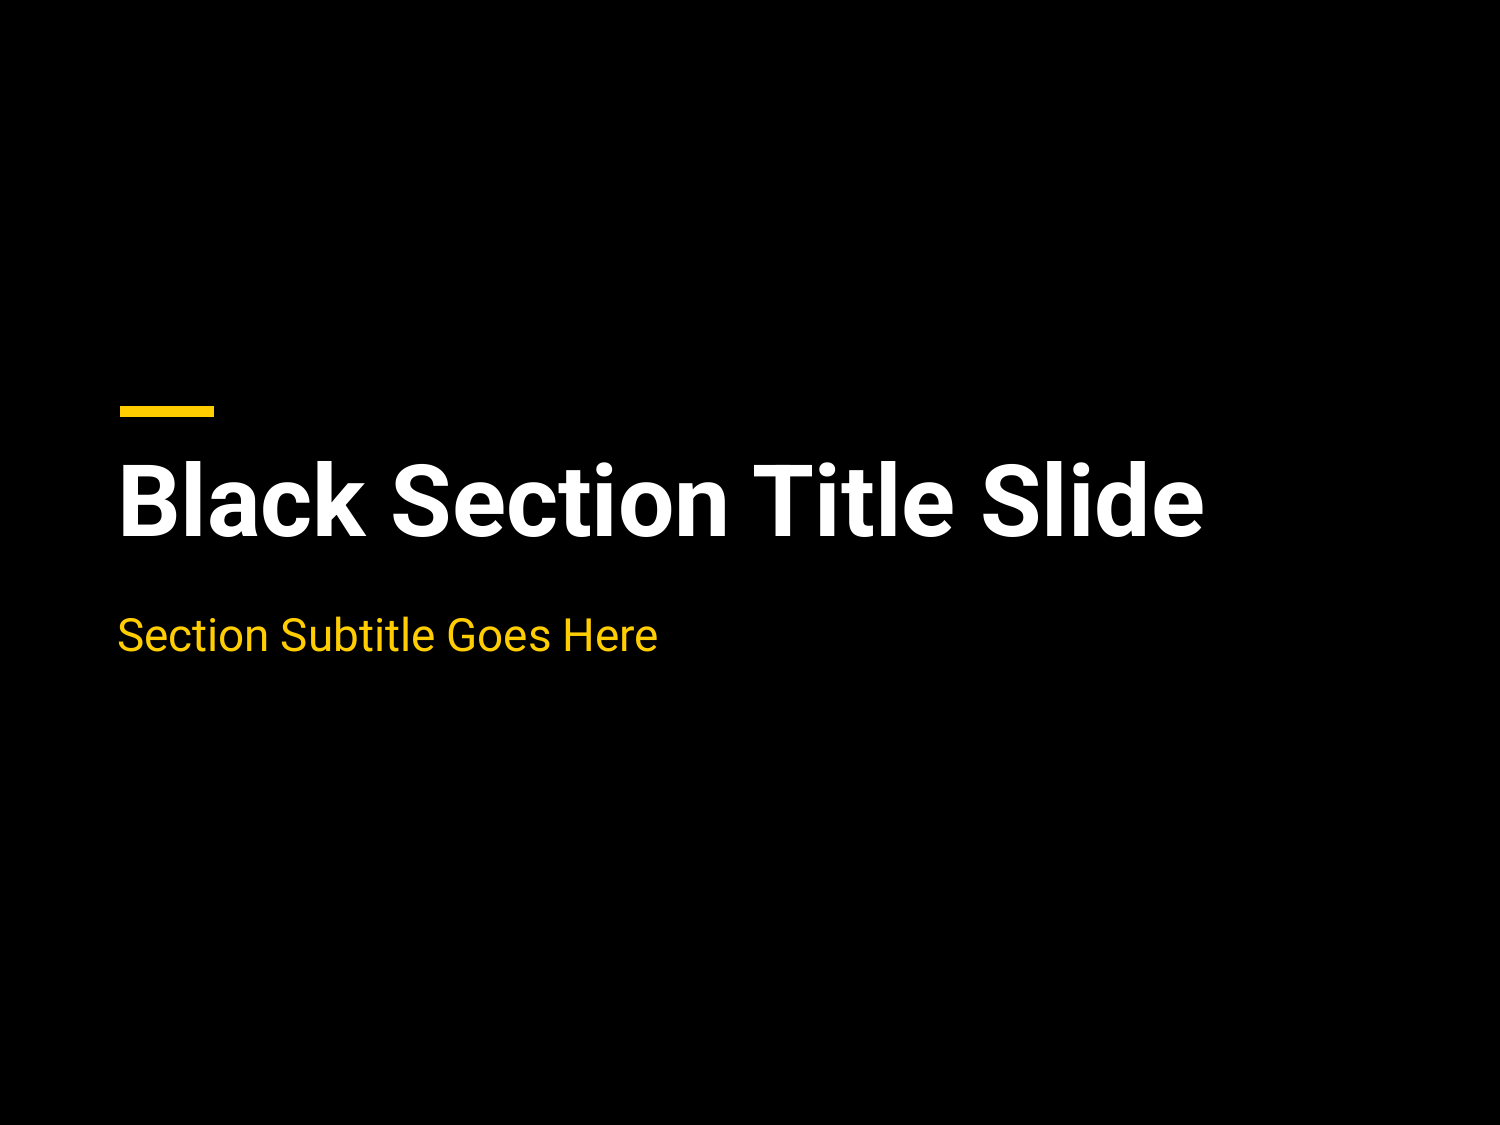

# Black Section Title Slide
Section Subtitle Goes Here